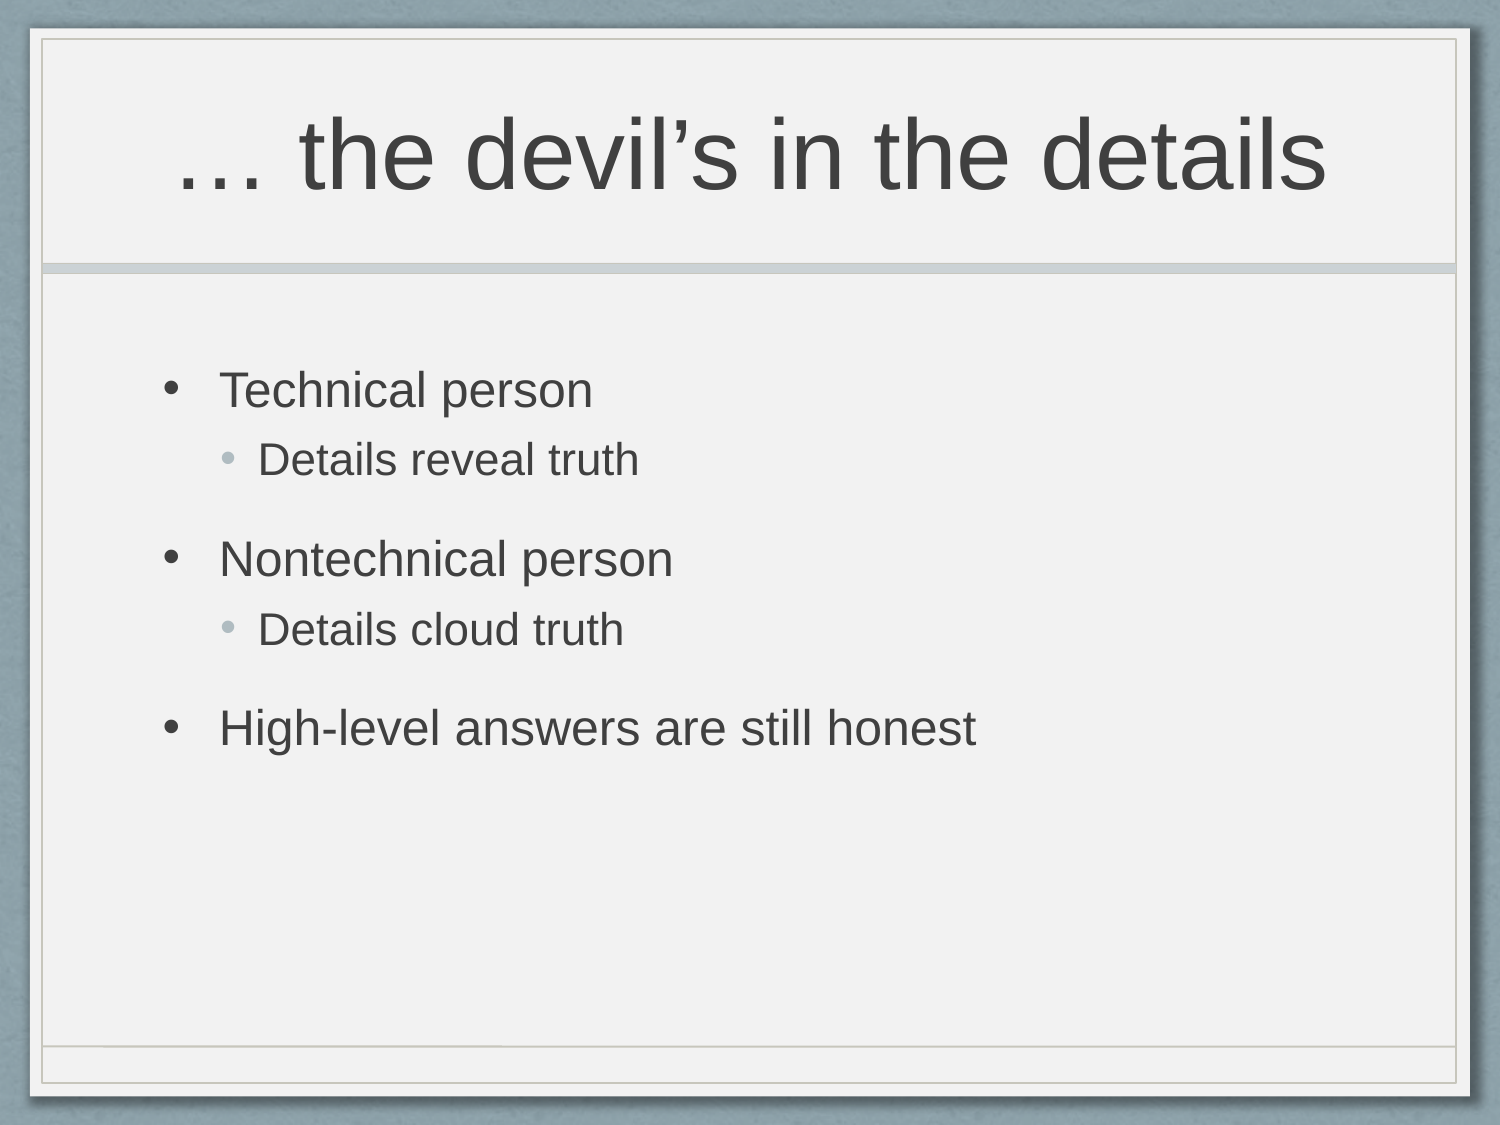

# … the devil’s in the details
Technical person
Details reveal truth
Nontechnical person
Details cloud truth
High-level answers are still honest